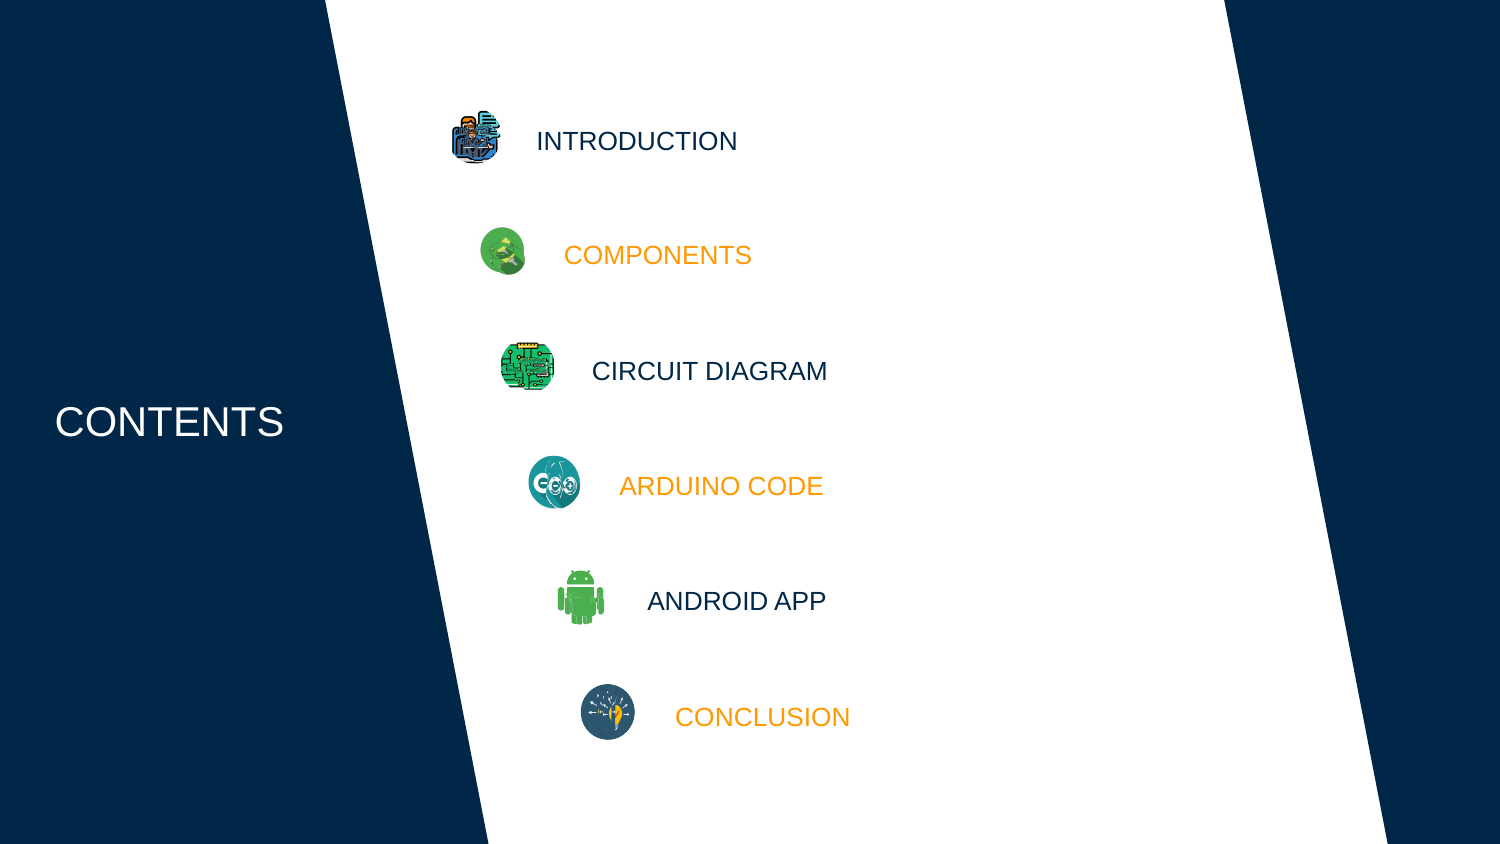

INTRODUCTION

COMPONENTS

CIRCUIT DIAGRAM
CONTENTS

ARDUINO CODE

ANDROID APP

CONCLUSION